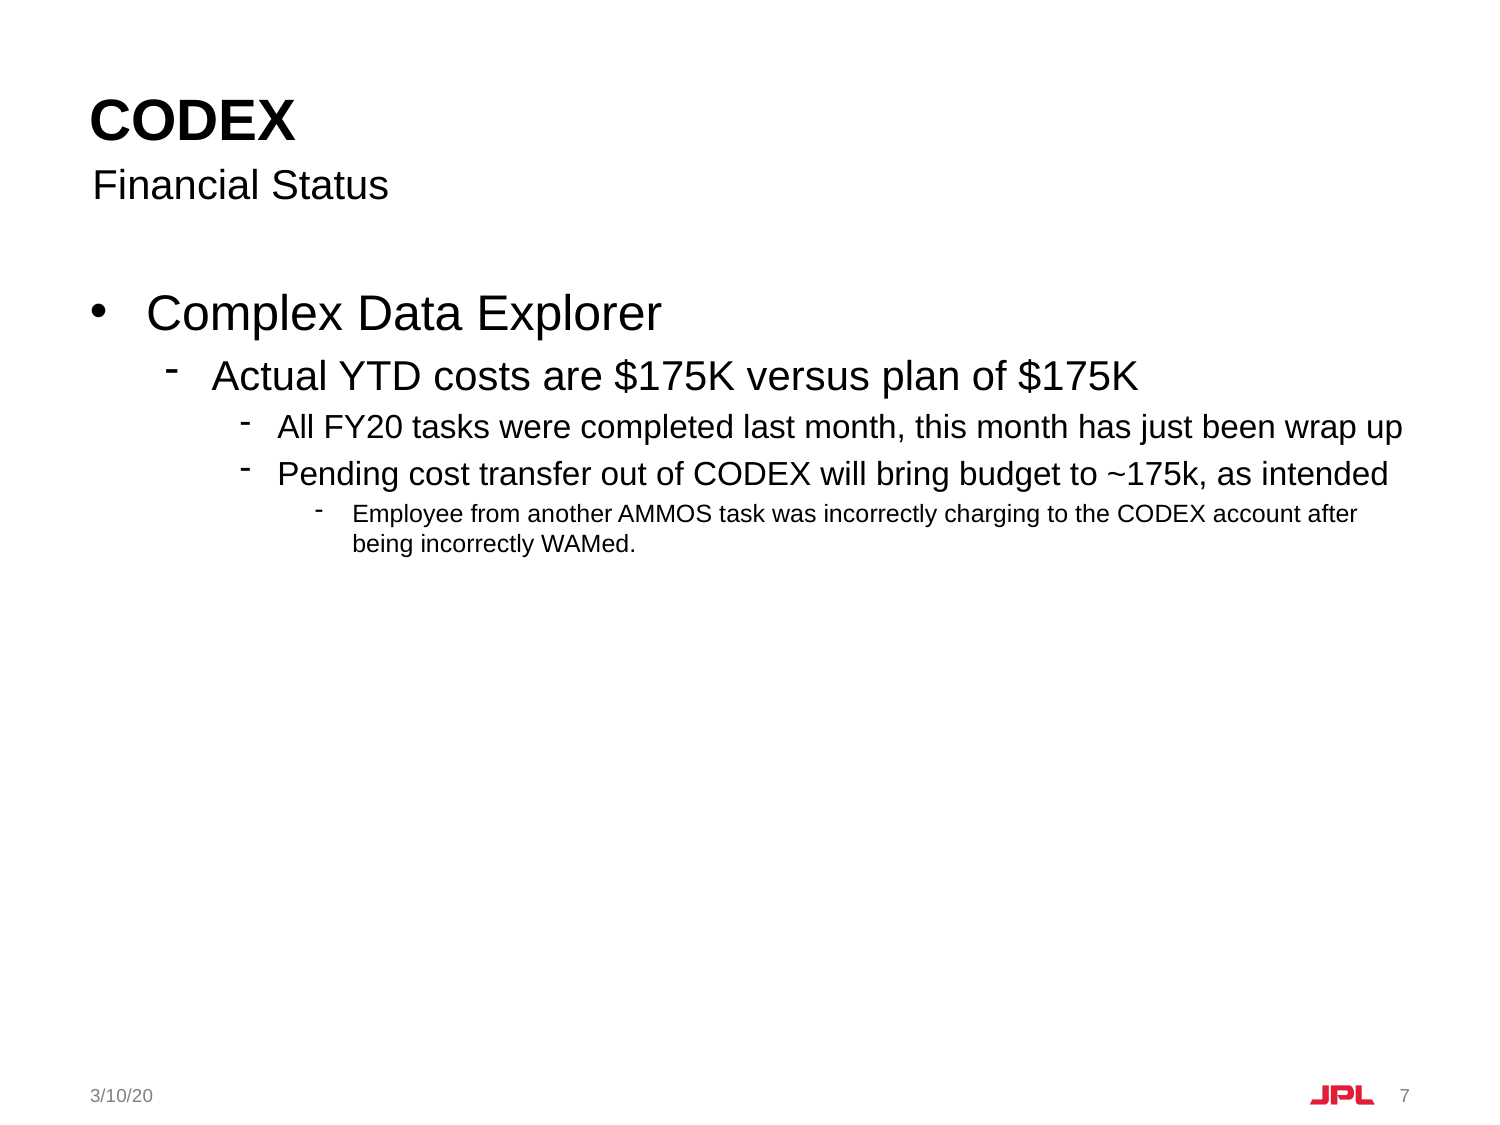

# CODEX
Financial Status
Complex Data Explorer
Actual YTD costs are $175K versus plan of $175K
All FY20 tasks were completed last month, this month has just been wrap up
Pending cost transfer out of CODEX will bring budget to ~175k, as intended
Employee from another AMMOS task was incorrectly charging to the CODEX account after being incorrectly WAMed.

3/10/20
7